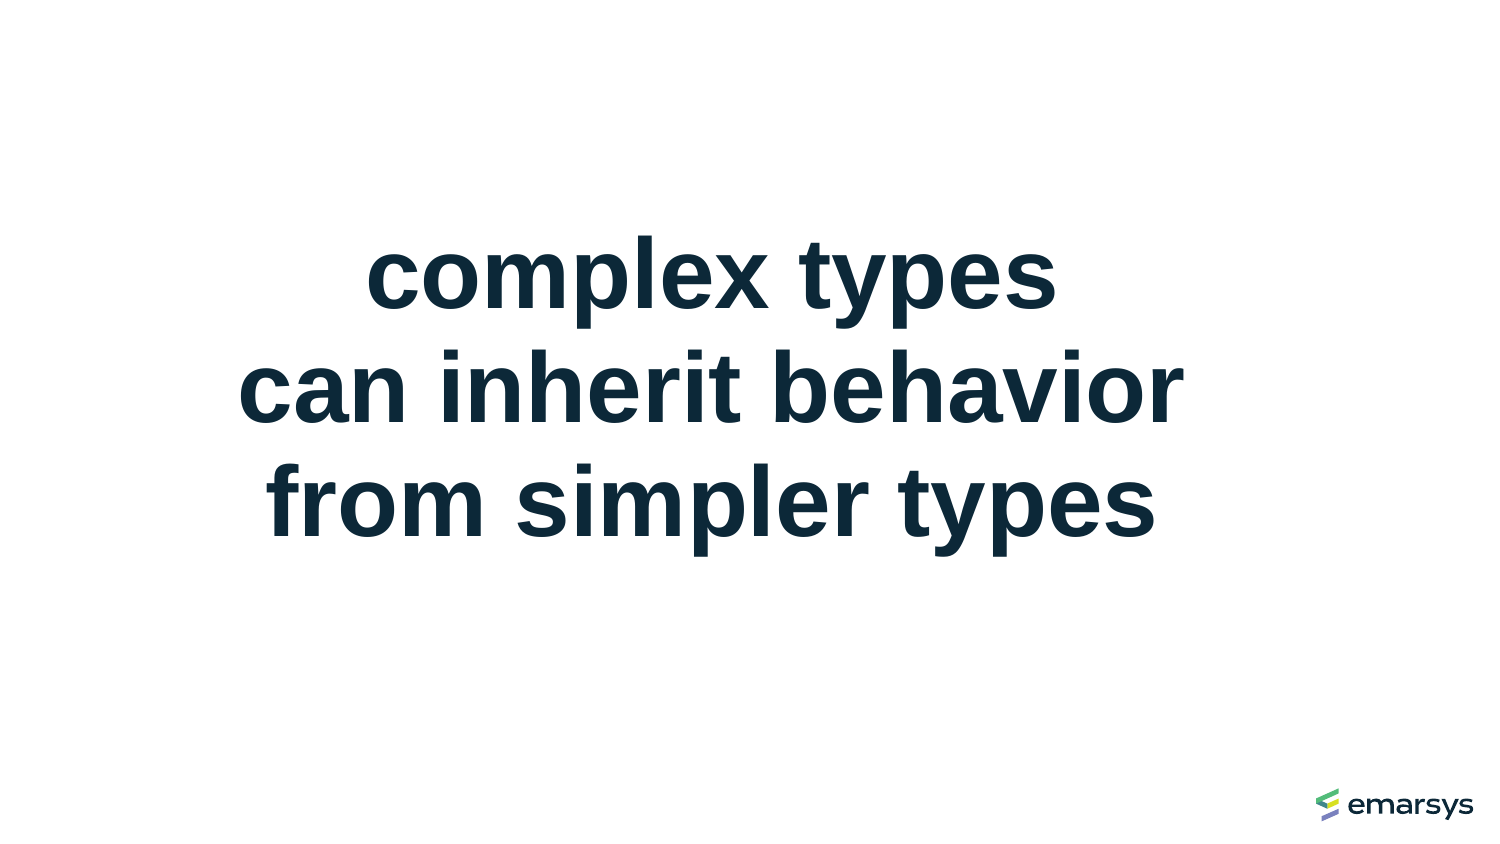

# complex types can inherit behavior from simpler types